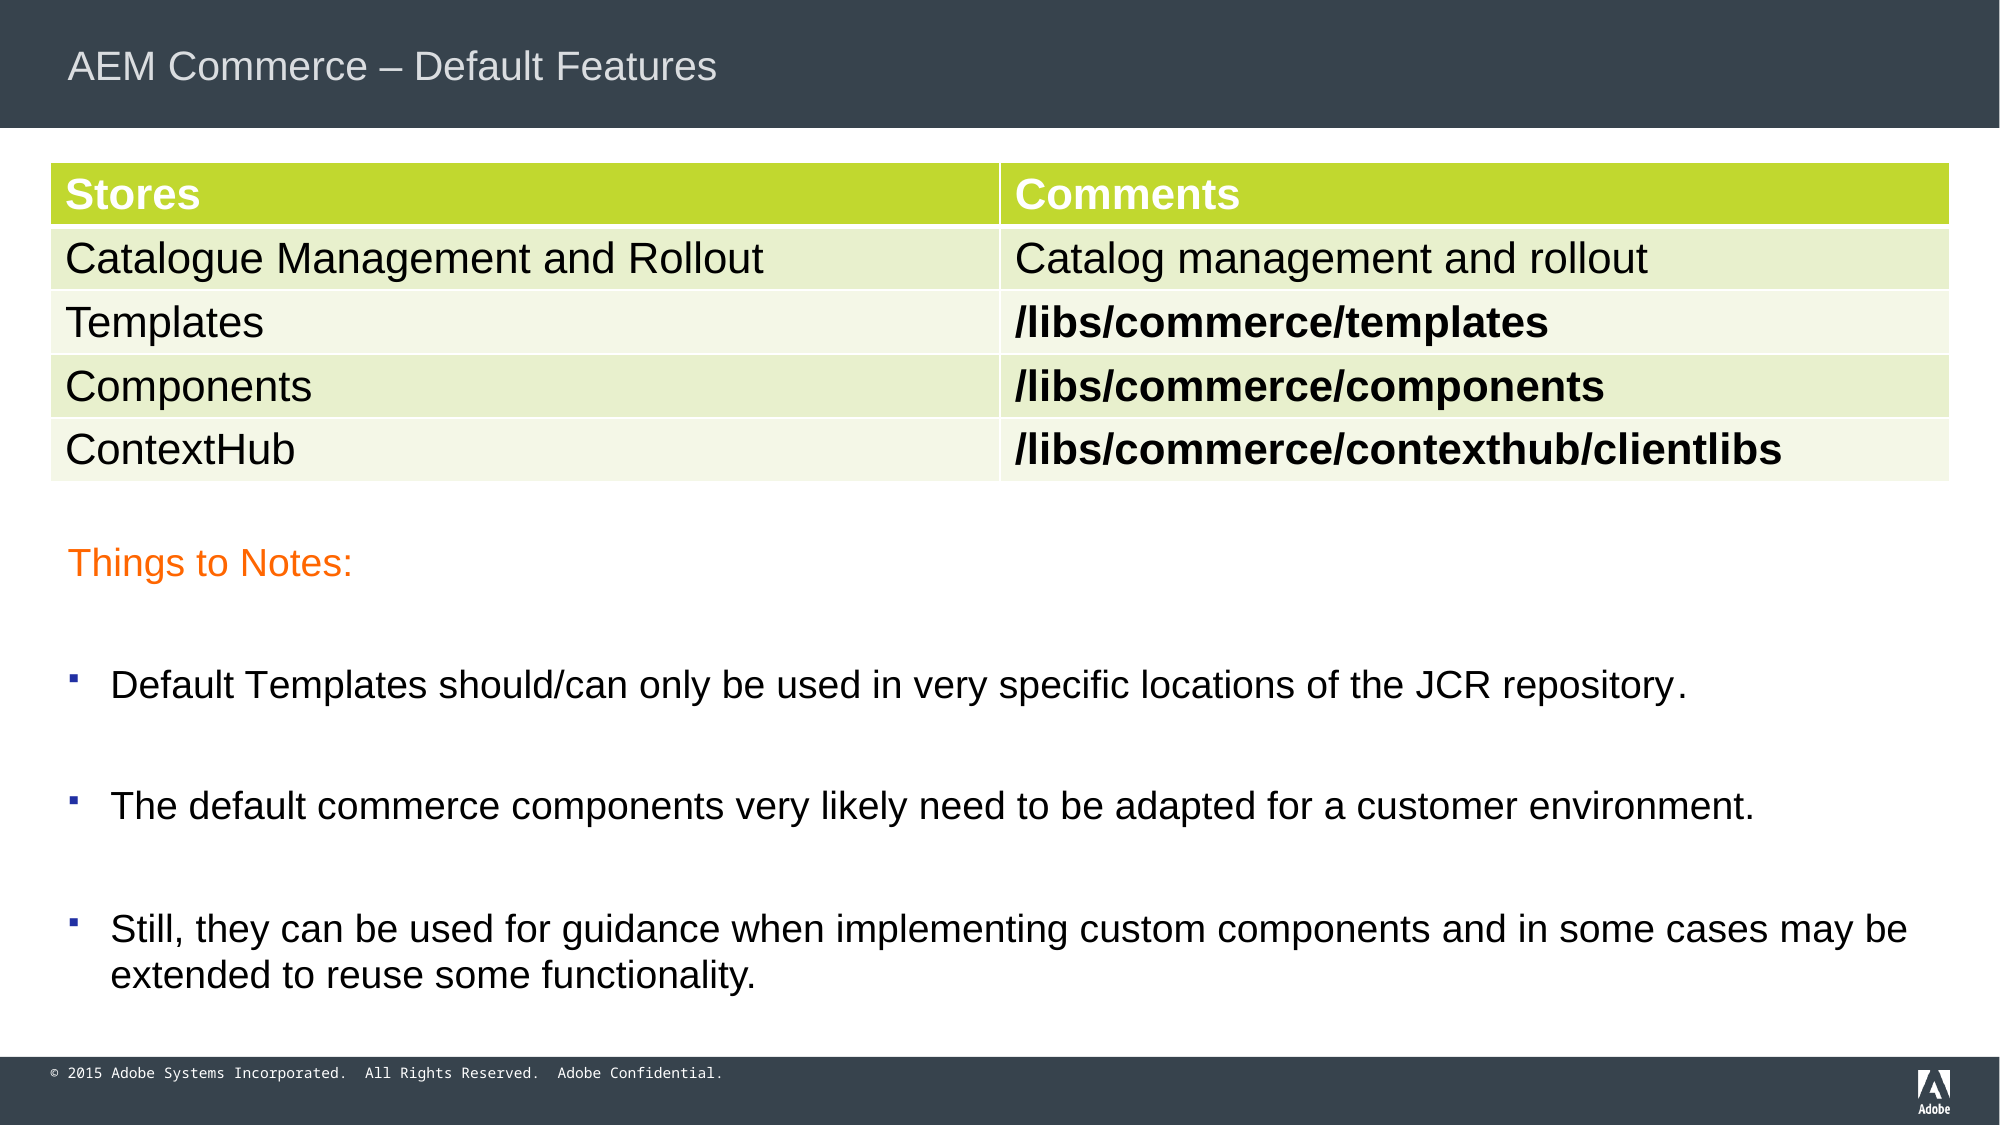

# AEM Commerce – Default Features

Things to Notes:

Default Templates should/can only be used in very specific locations of the JCR repository.

The default commerce components very likely need to be adapted for a customer environment.

Still, they can be used for guidance when implementing custom components and in some cases may be extended to reuse some functionality.
| Stores | Comments |
| --- | --- |
| Catalogue Management and Rollout | Catalog management and rollout |
| Templates | /libs/commerce/templates |
| Components | /libs/commerce/components |
| ContextHub | /libs/commerce/contexthub/clientlibs |